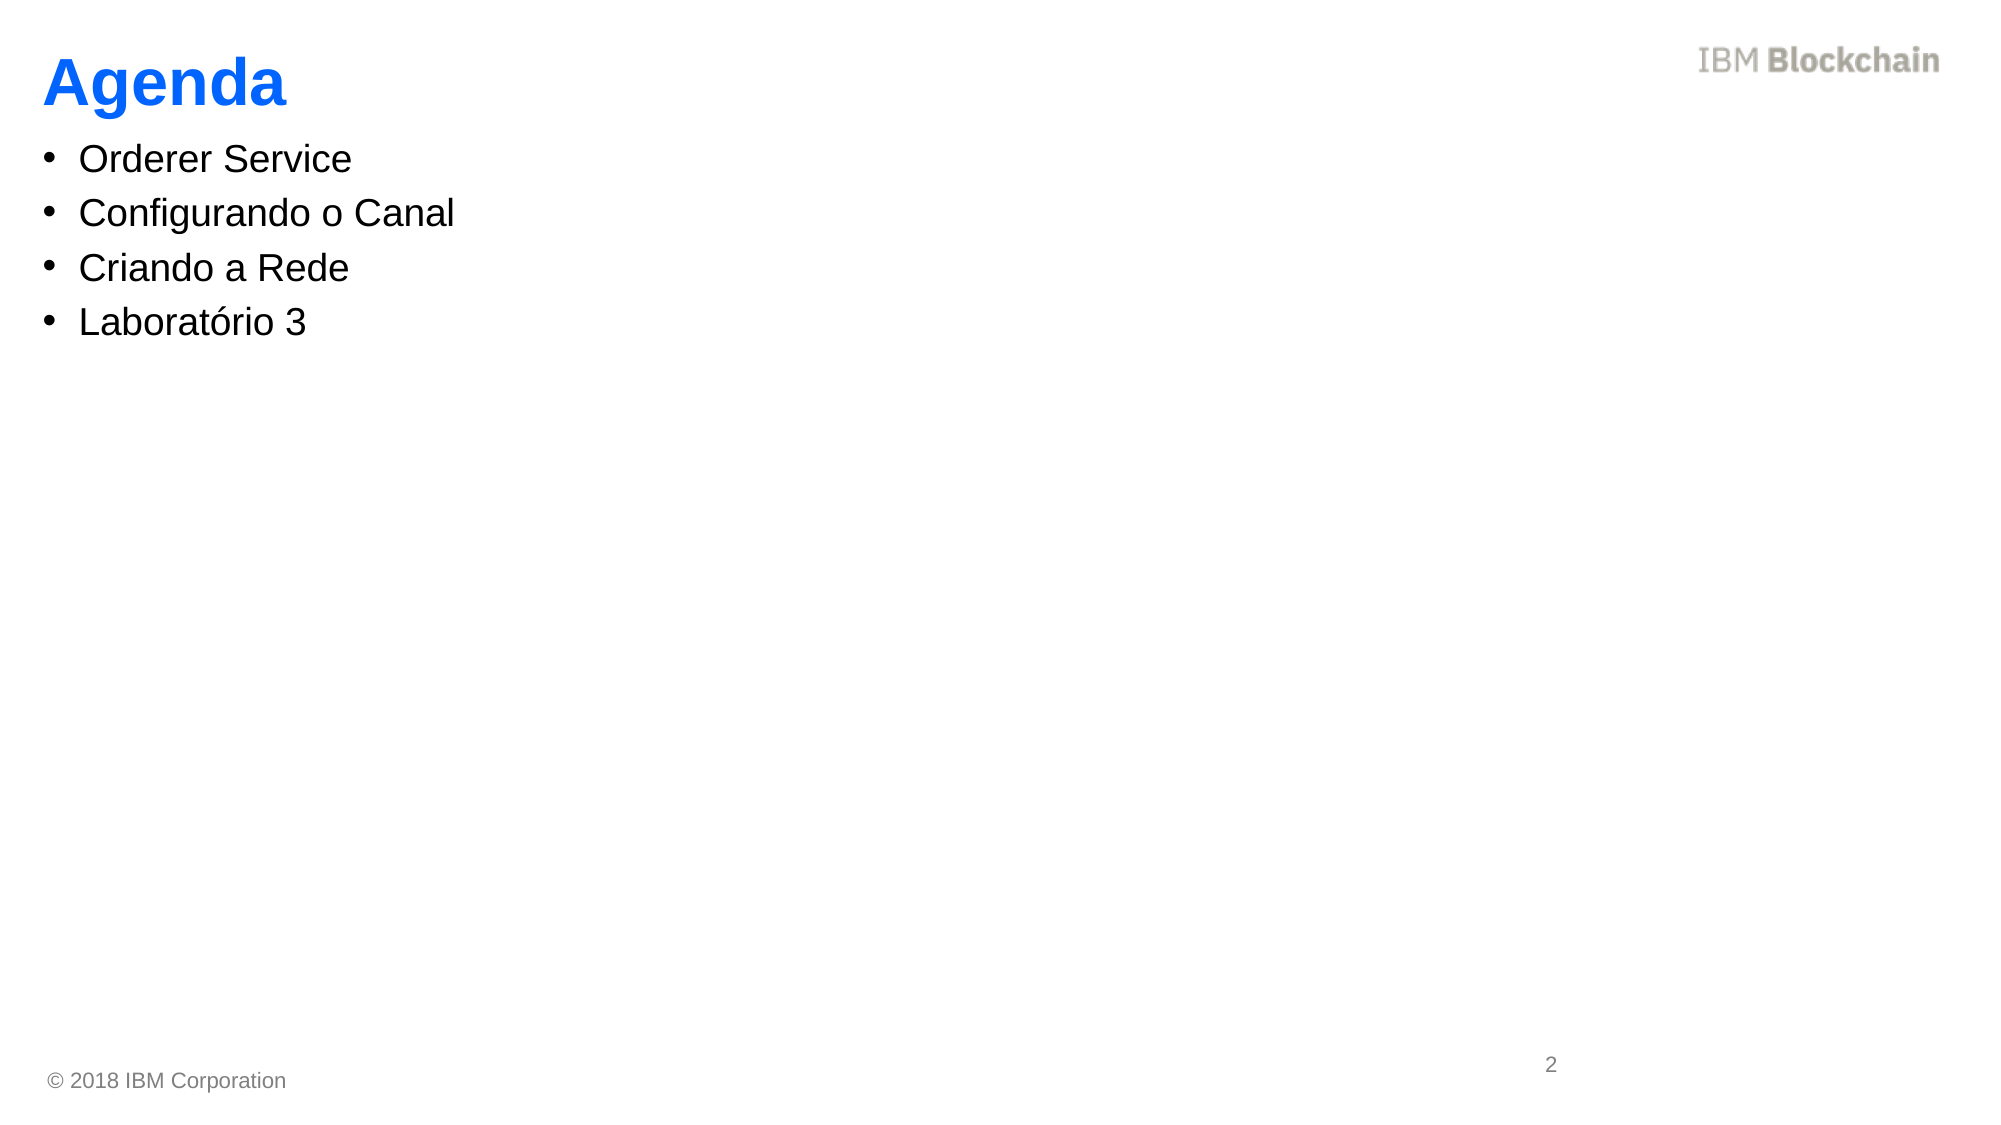

Agenda
Orderer Service
Configurando o Canal
Criando a Rede
Laboratório 3

2